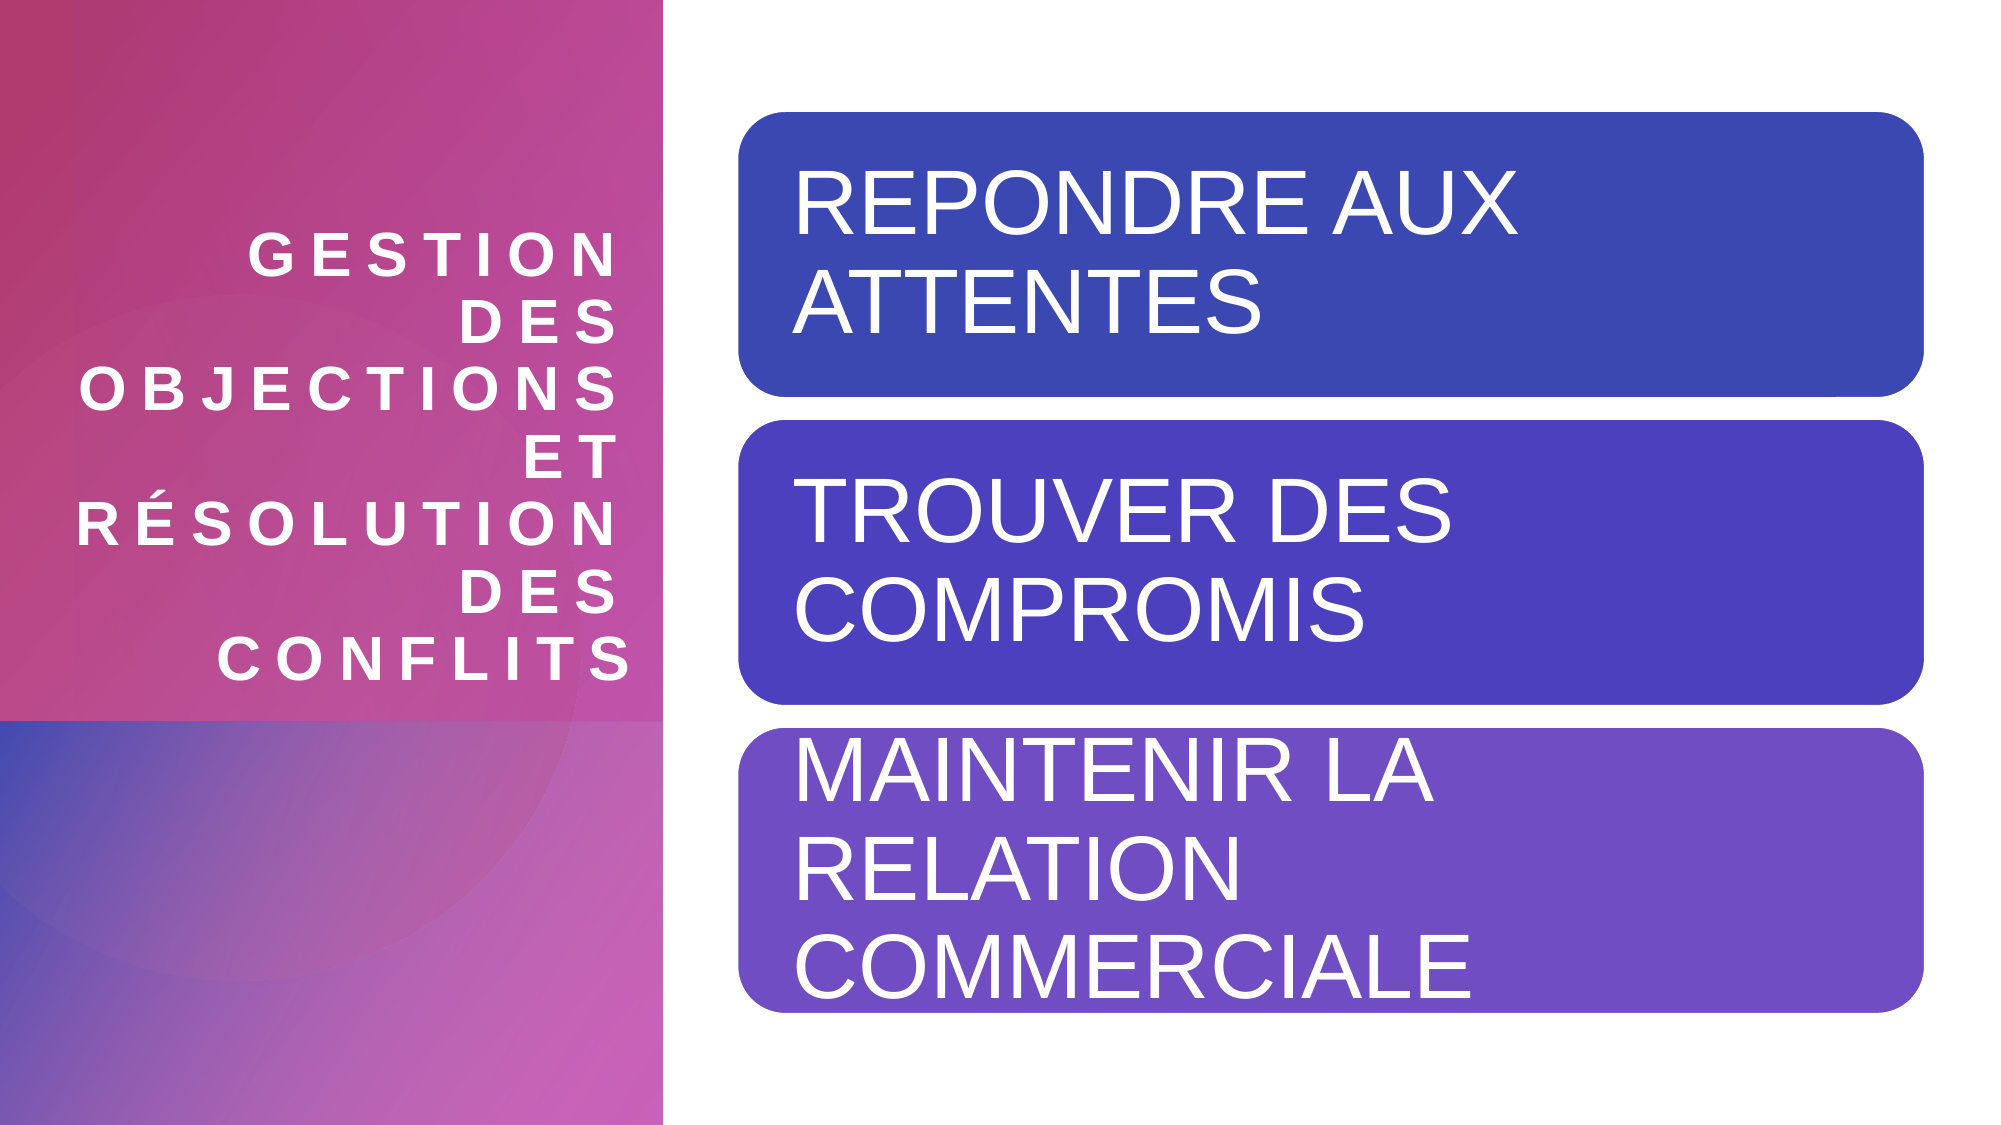

REPONDRE AUX ATTENTES
TROUVER DES COMPROMIS
MAINTENIR LA RELATION COMMERCIALE
# Gestion des objections et résolution des conflits